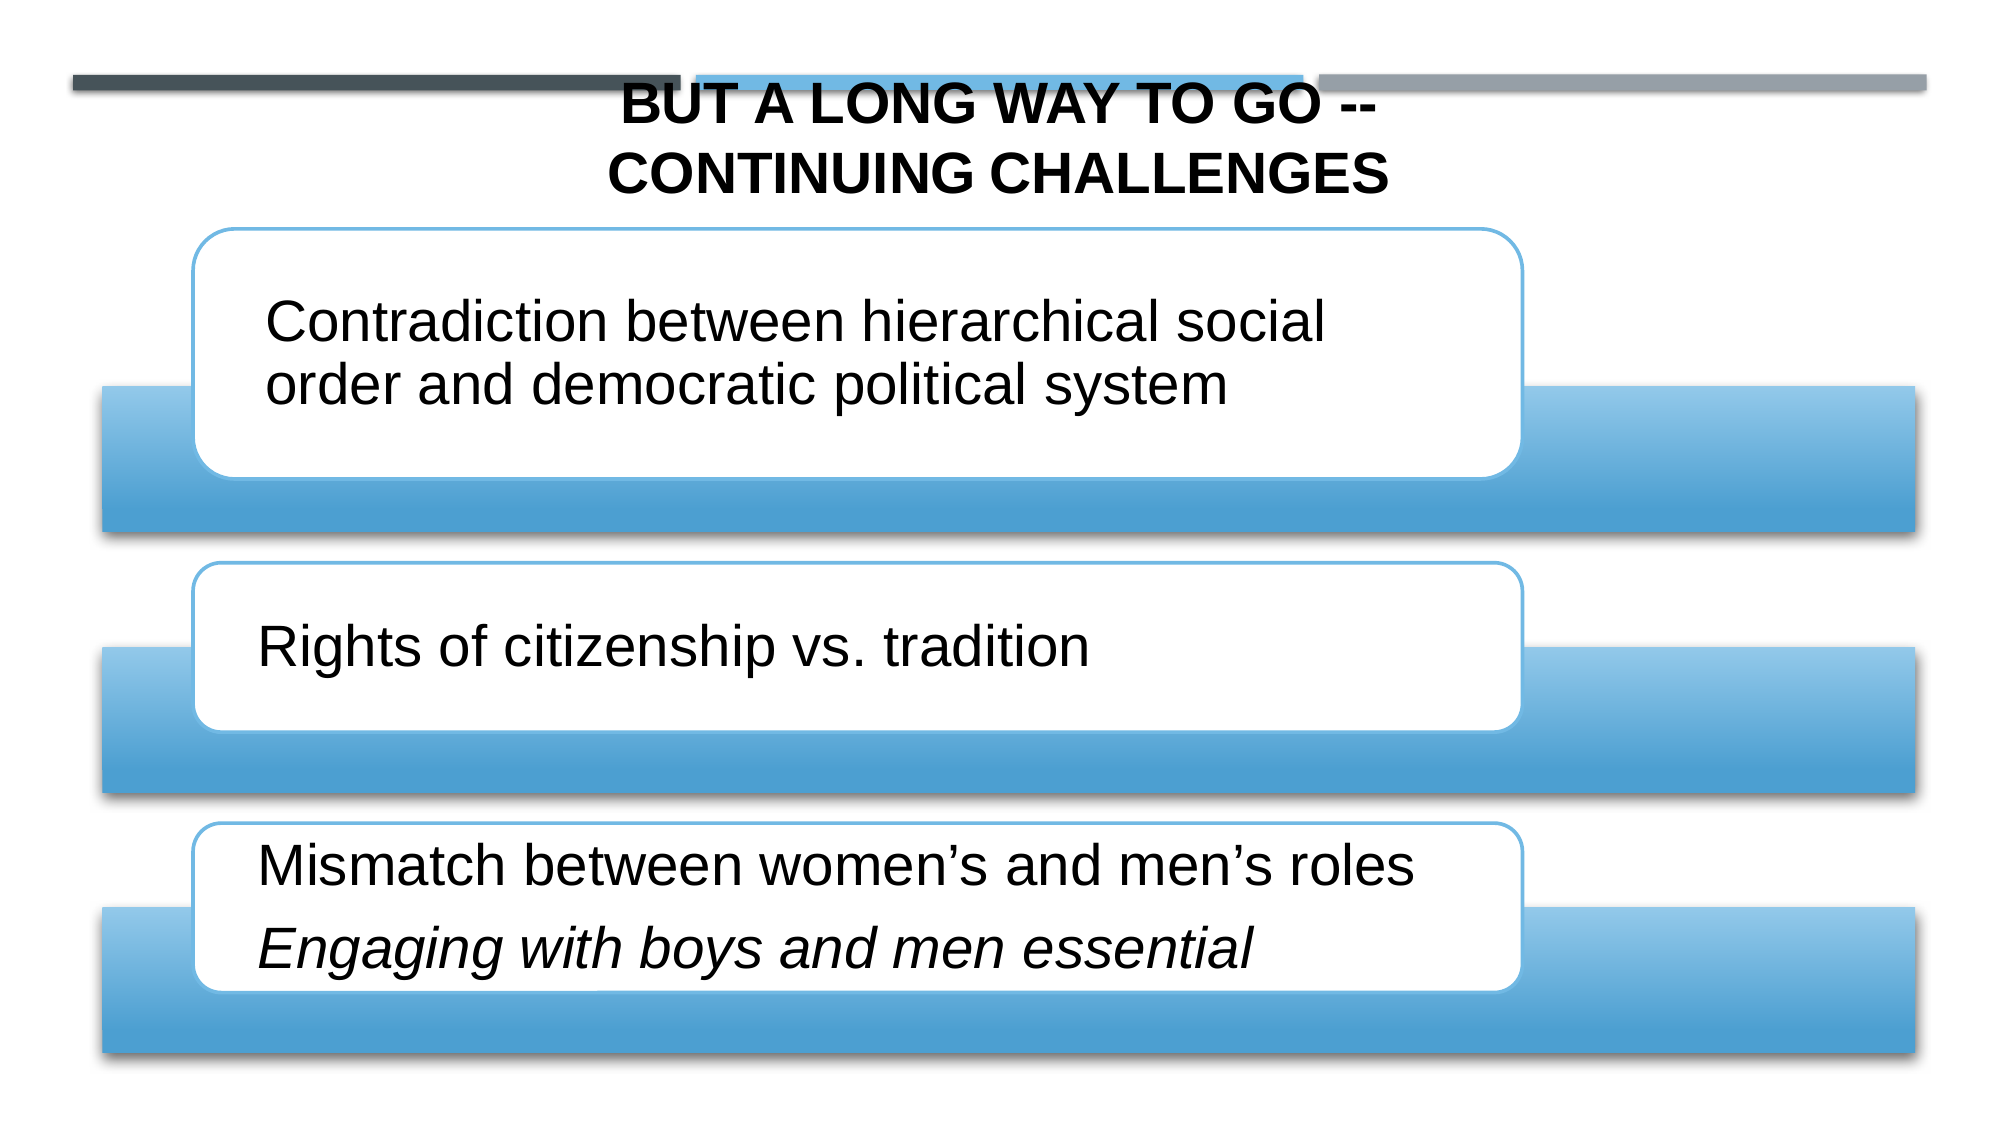

25
# But a long way to go -- Continuing challenges
Contradiction between hierarchical social order and democratic political system
Rights of citizenship vs. tradition
Mismatch between women’s and men’s roles
Engaging with boys and men essential